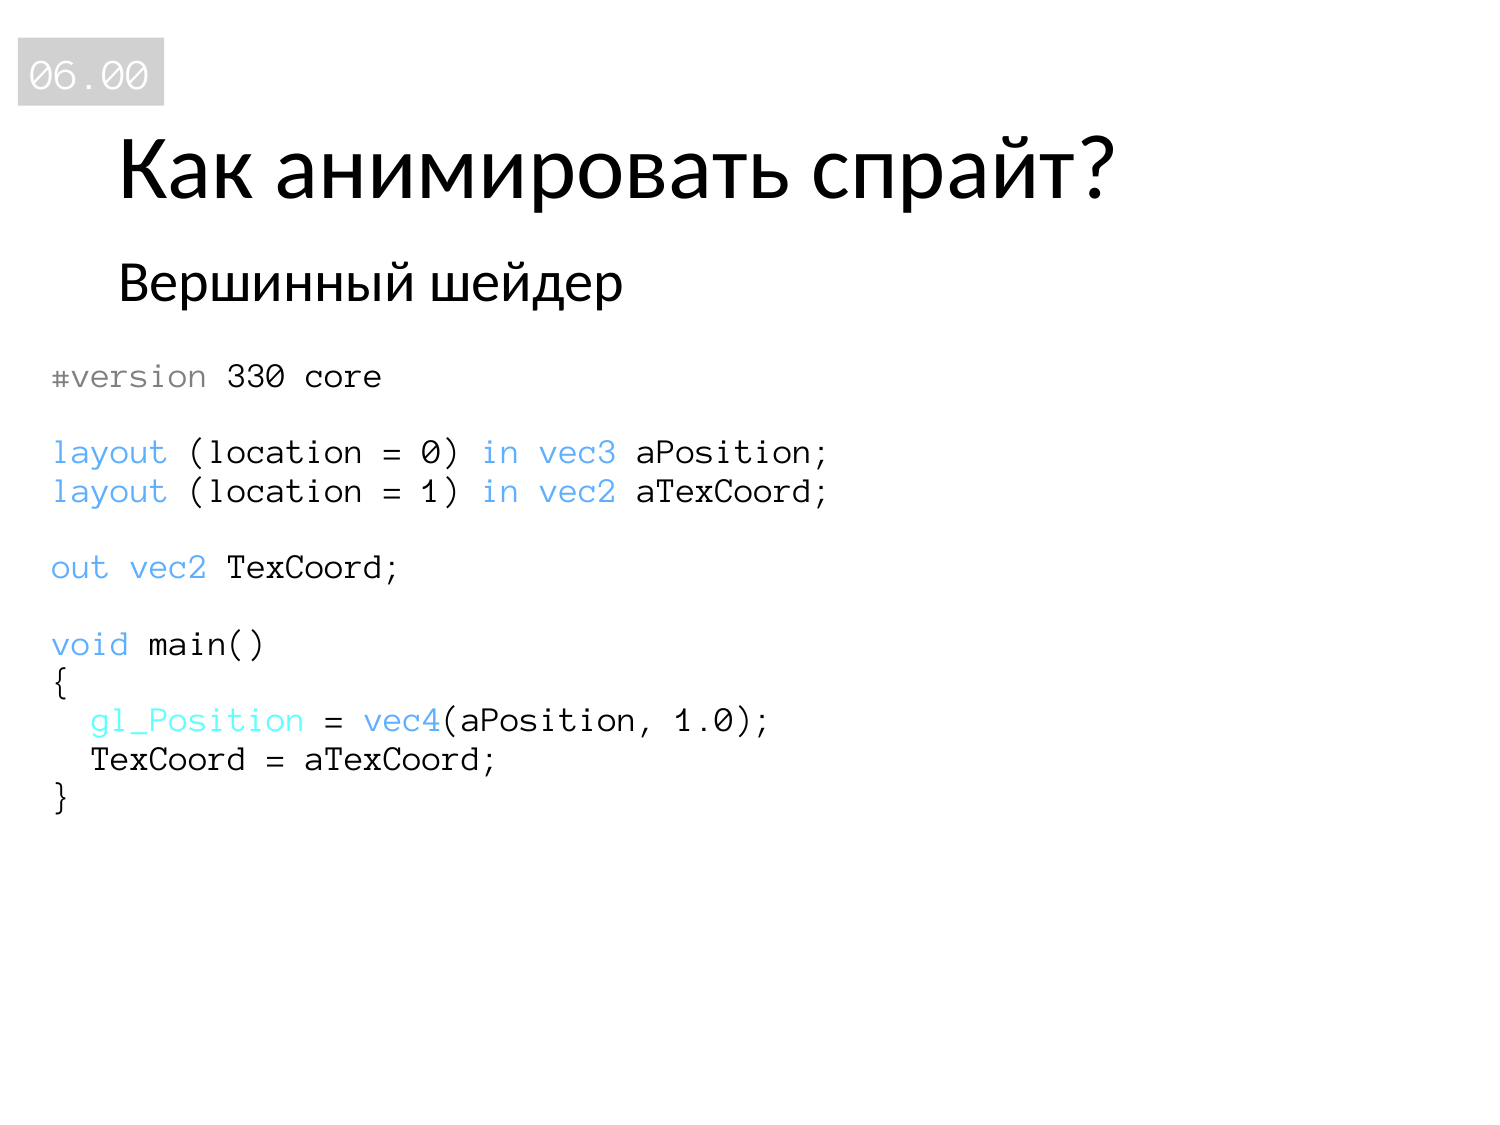

06.00
# Как анимировать спрайт?
Вершинный шейдер
#version 330 core

layout (location = 0) in vec3 aPosition;
layout (location = 1) in vec2 aTexCoord;

out vec2 TexCoord;

void main()
{
  gl_Position = vec4(aPosition, 1.0);
  TexCoord = aTexCoord;
}